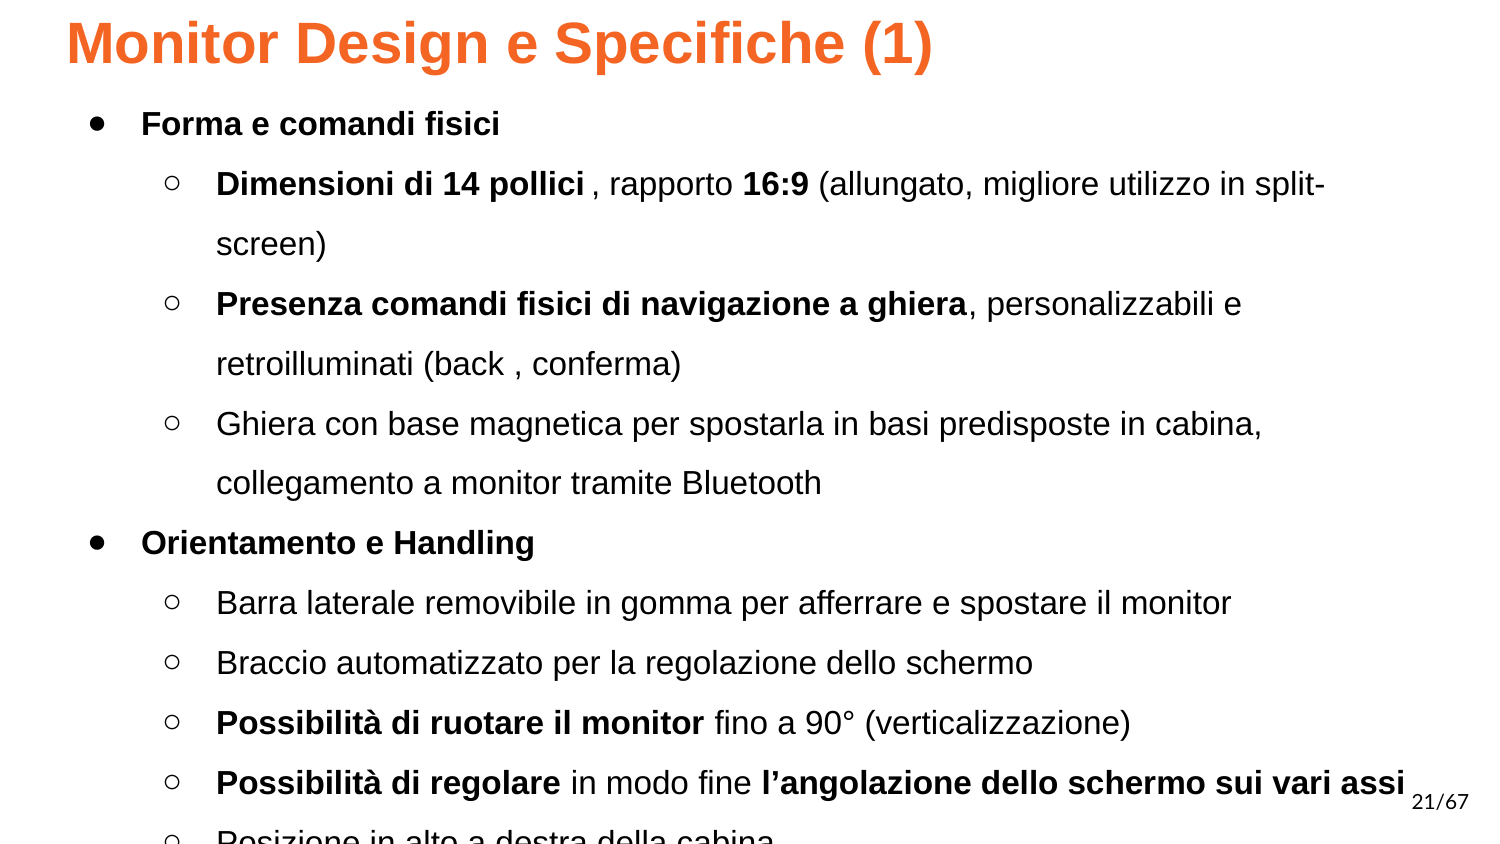

# Monitor Design e Specifiche (1)
Forma e comandi fisici
Dimensioni di 14 pollici , rapporto 16:9 (allungato, migliore utilizzo in split-screen)
Presenza comandi fisici di navigazione a ghiera, personalizzabili e retroilluminati (back , conferma)
Ghiera con base magnetica per spostarla in basi predisposte in cabina, collegamento a monitor tramite Bluetooth
Orientamento e Handling
Barra laterale removibile in gomma per afferrare e spostare il monitor
Braccio automatizzato per la regolazione dello schermo
Possibilità di ruotare il monitor fino a 90° (verticalizzazione)
Possibilità di regolare in modo fine l’angolazione dello schermo sui vari assi
Posizione in alto a destra della cabina

21/67